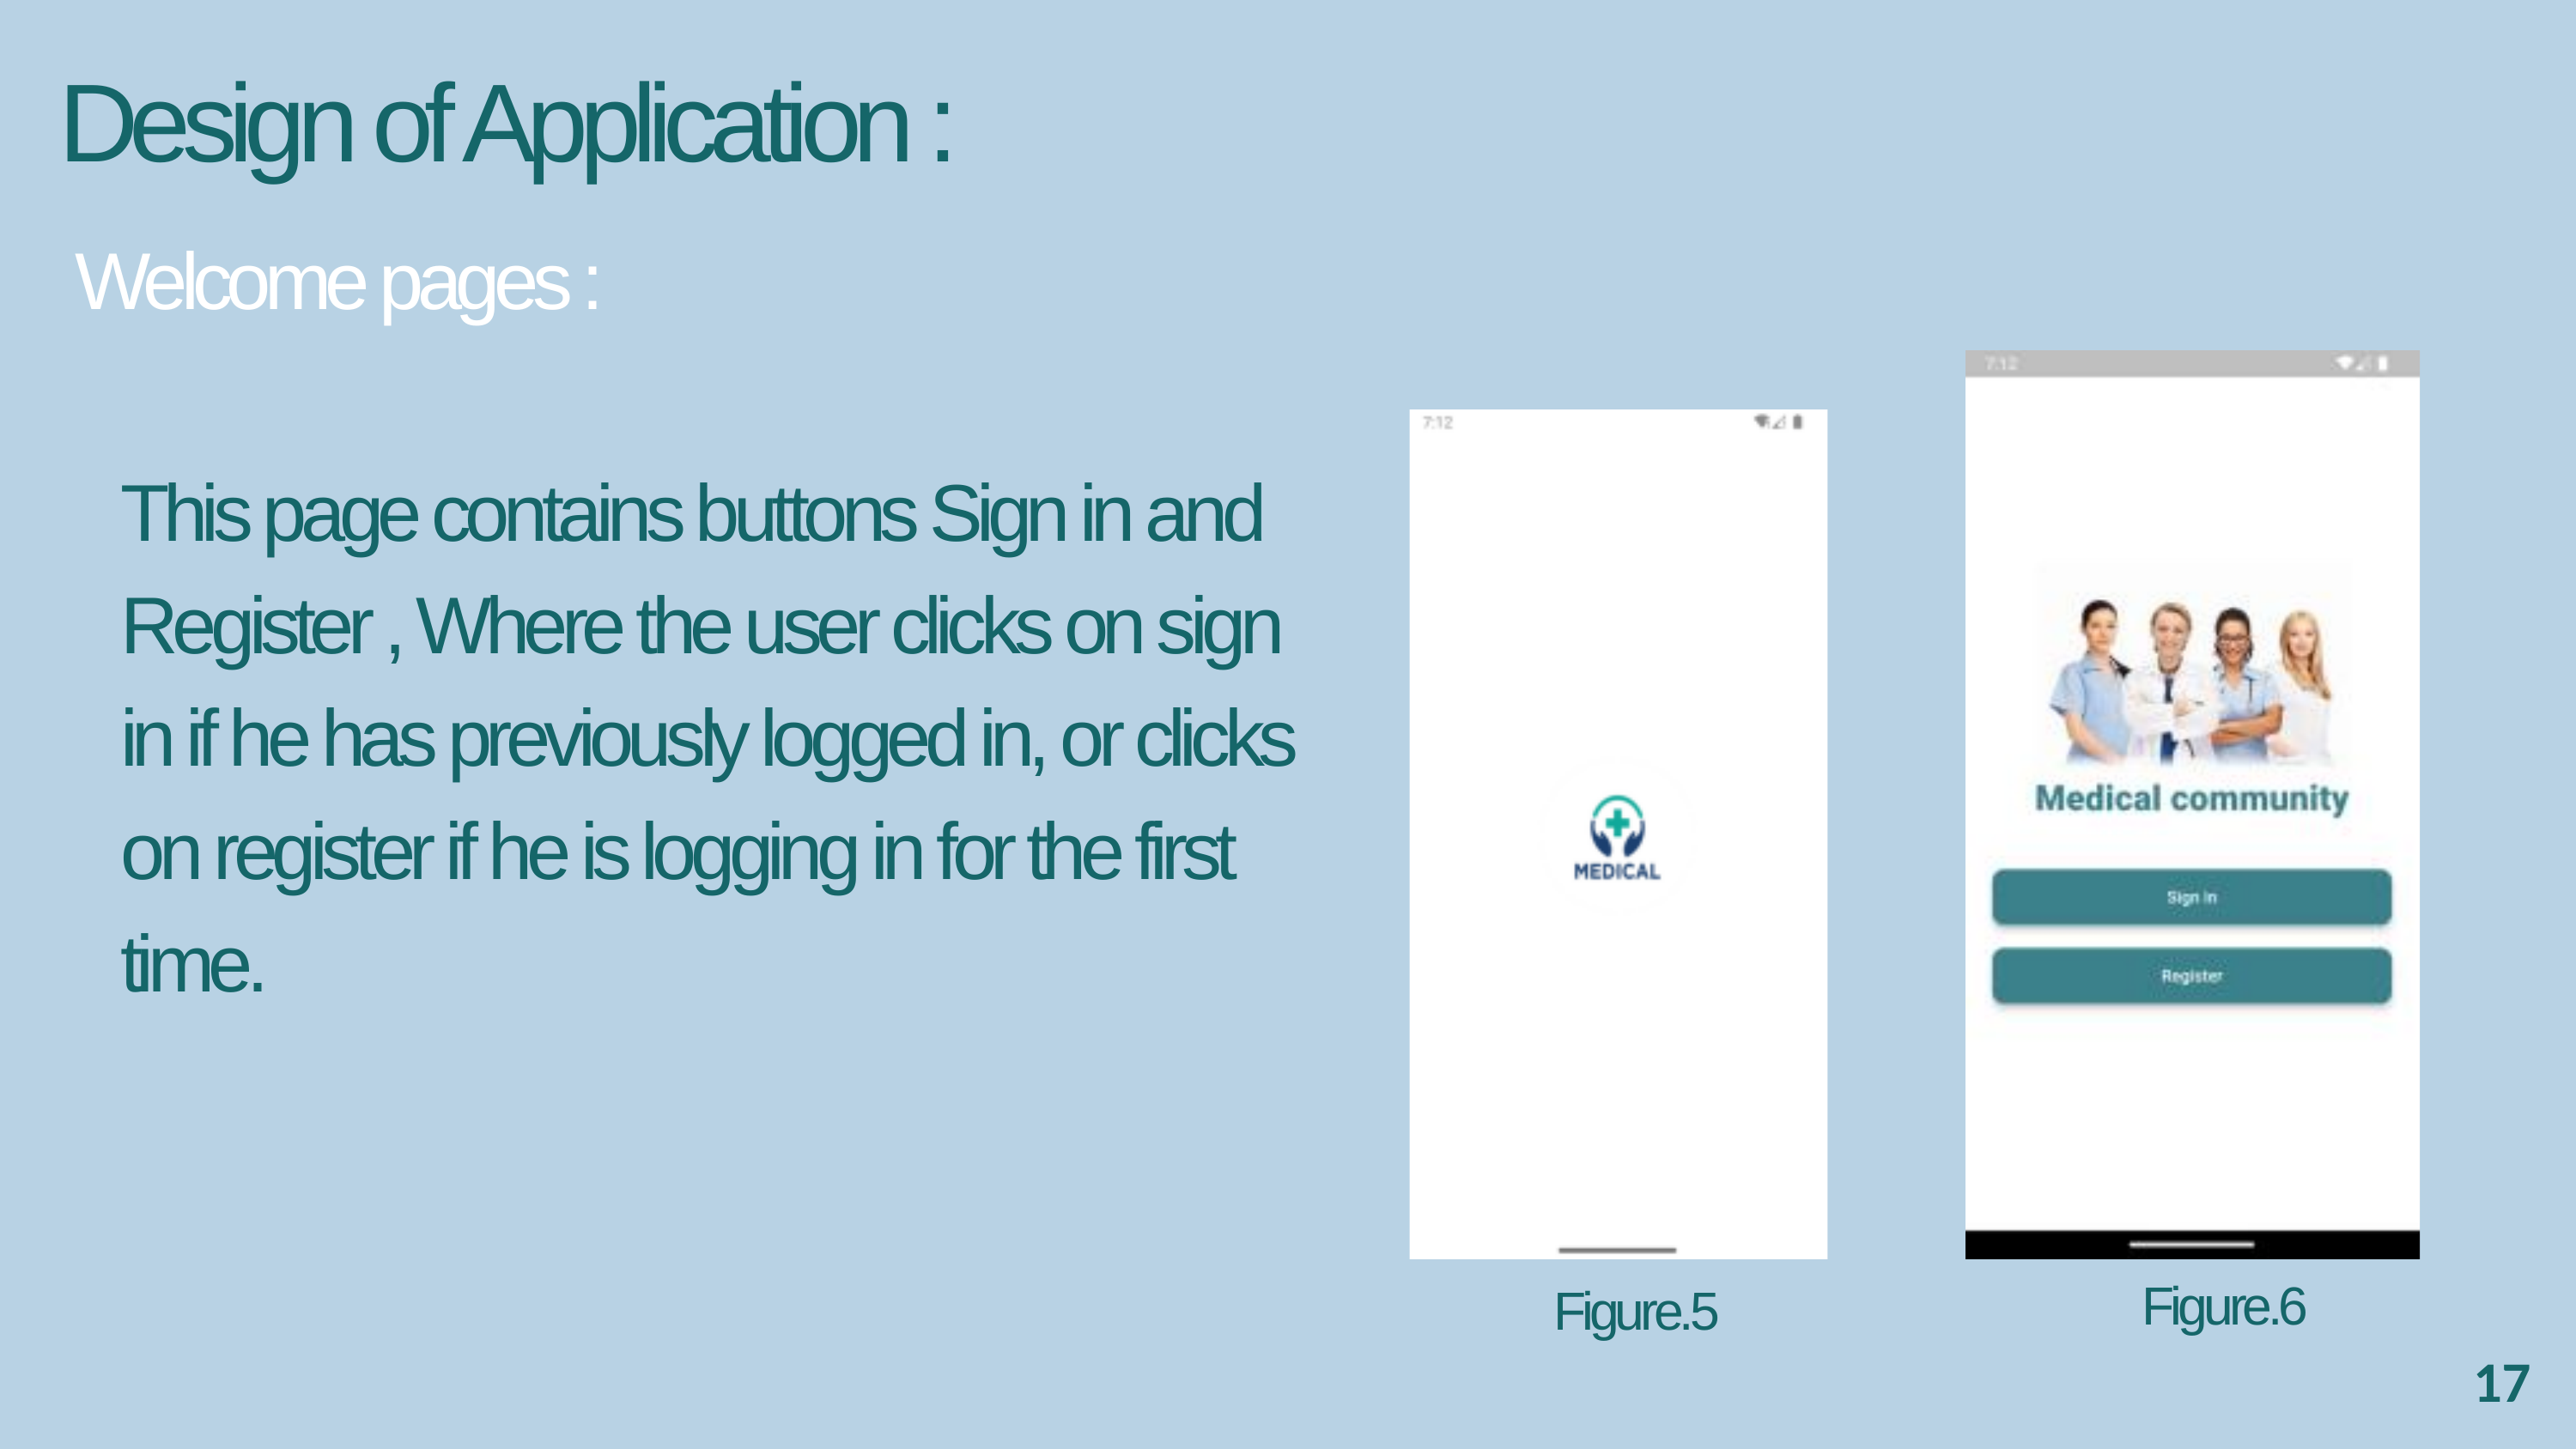

Design of Application :
Welcome pages :

This page contains buttons Sign in and Register , Where the user clicks on sign in if he has previously logged in, or clicks on register if he is logging in for the first time.
Figure.6
Figure.5
17